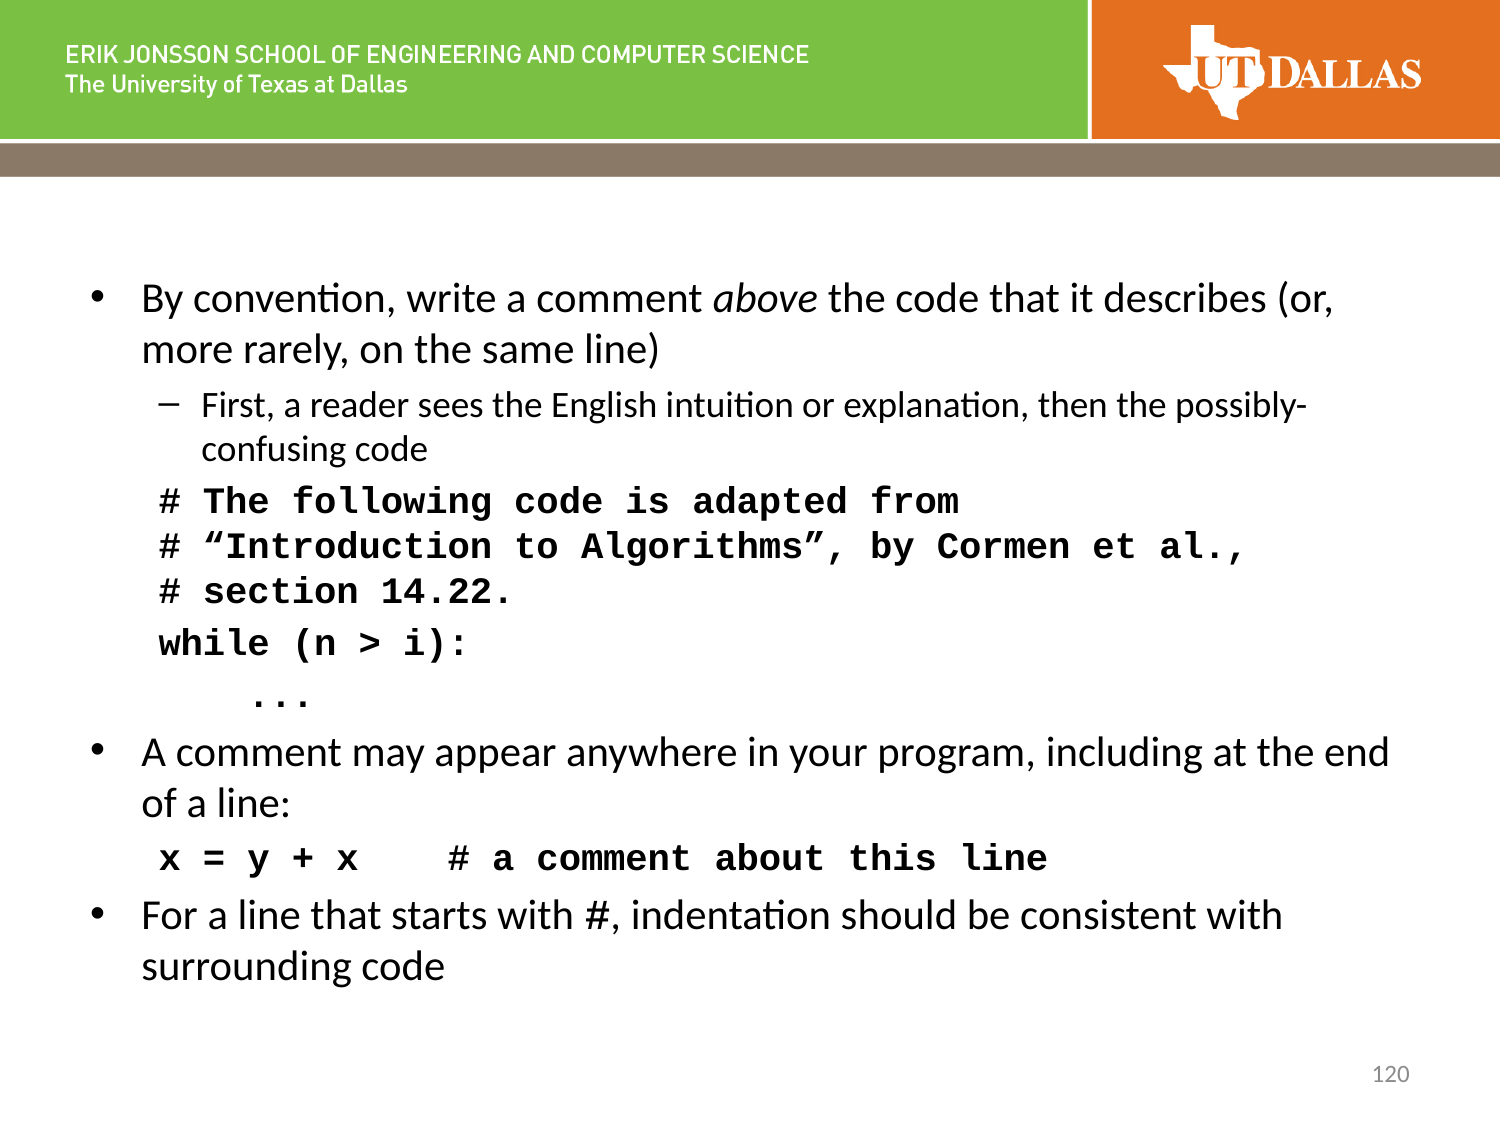

#
By convention, write a comment above the code that it describes (or, more rarely, on the same line)
First, a reader sees the English intuition or explanation, then the possibly-confusing code
# The following code is adapted from # “Introduction to Algorithms”, by Cormen et al., # section 14.22.
while (n > i):
    ...
A comment may appear anywhere in your program, including at the end of a line:
x = y + x    # a comment about this line
For a line that starts with #, indentation should be consistent with surrounding code
120